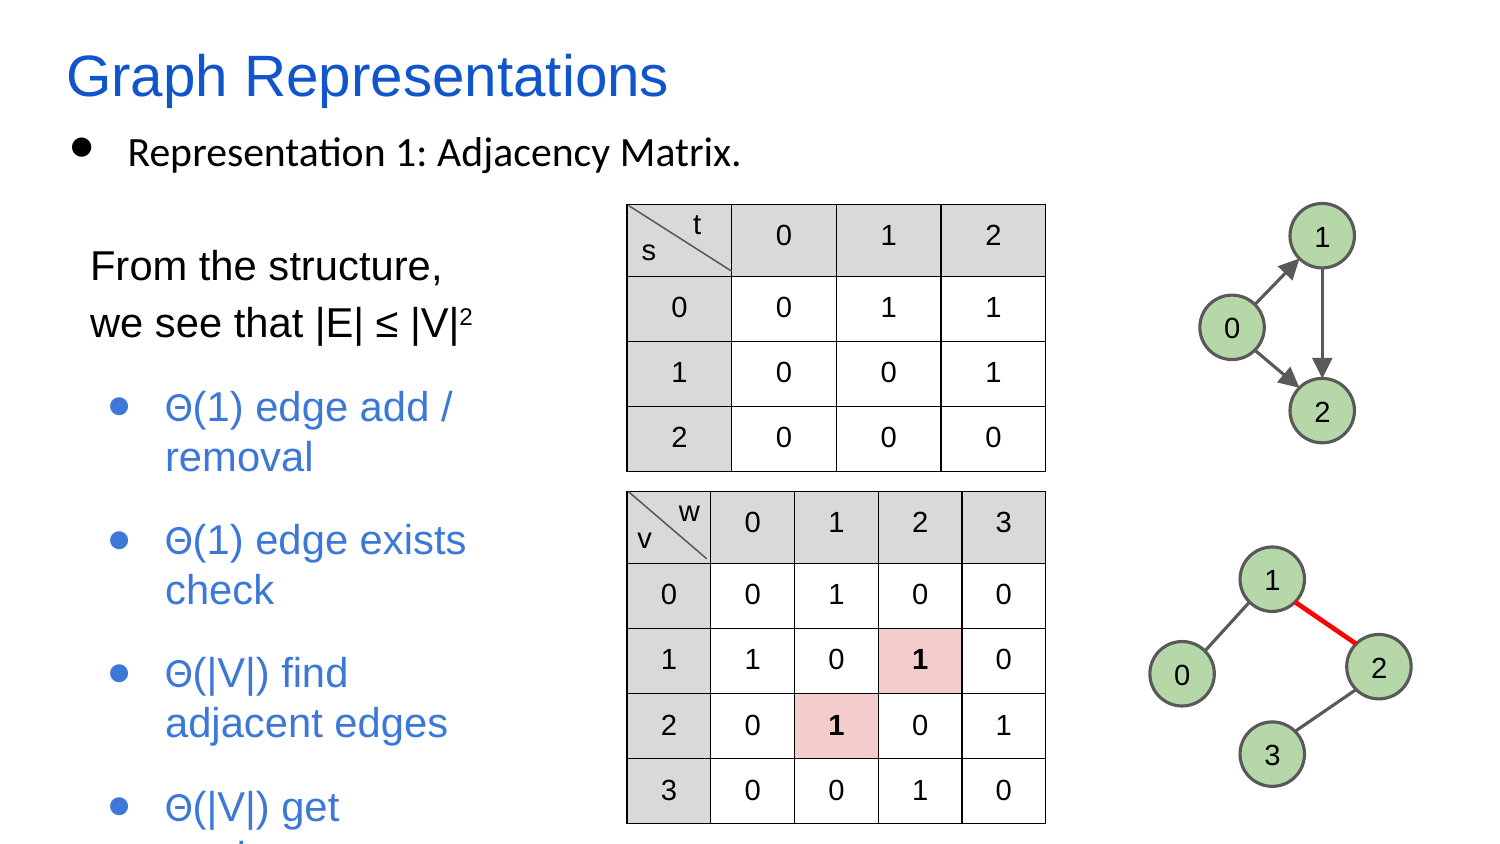

# Graph Representations
Representation 1: Adjacency Matrix.
t
1
|  | 0 | 1 | 2 |
| --- | --- | --- | --- |
| 0 | 0 | 1 | 1 |
| 1 | 0 | 0 | 1 |
| 2 | 0 | 0 | 0 |
s
From the structure, we see that |E| ≤ |V|2
Θ(1) edge add / removal
Θ(1) edge exists check
Θ(|V|) find adjacent edges
Θ(|V|) get outdegree.
0
2
w
|  | 0 | 1 | 2 | 3 |
| --- | --- | --- | --- | --- |
| 0 | 0 | 1 | 0 | 0 |
| 1 | 1 | 0 | 1 | 0 |
| 2 | 0 | 1 | 0 | 1 |
| 3 | 0 | 0 | 1 | 0 |
v
1
2
0
3